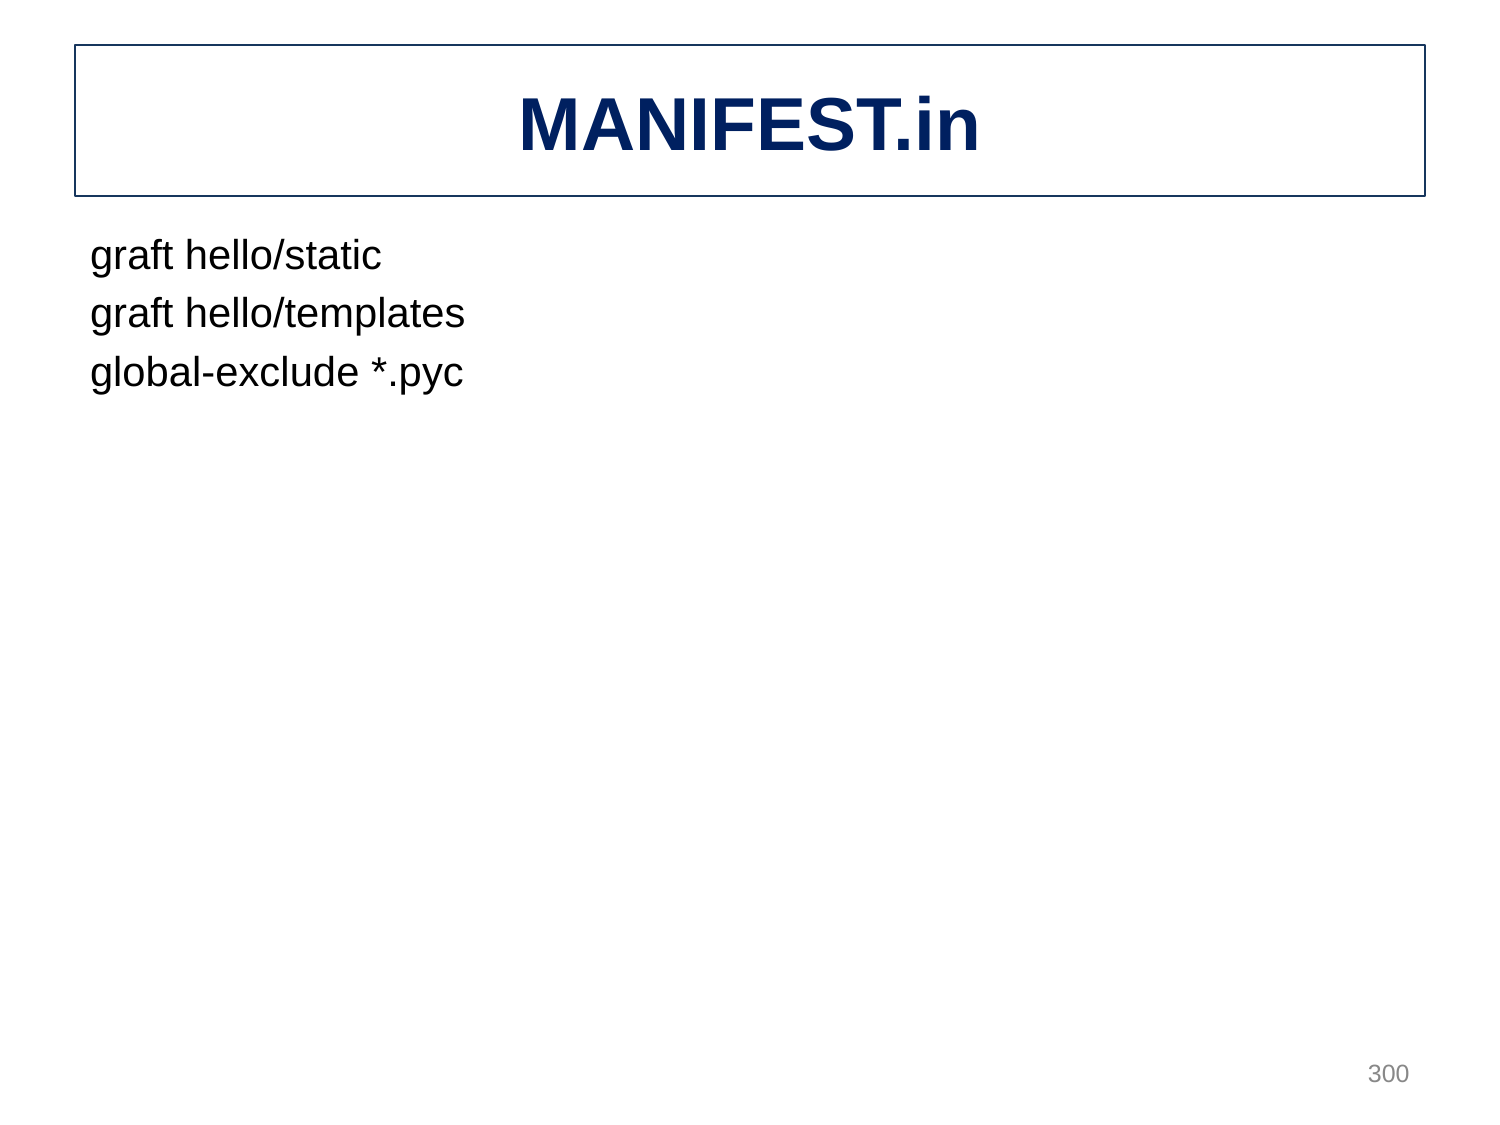

# MANIFEST.in
graft hello/static
graft hello/templates
global-exclude *.pyc

300